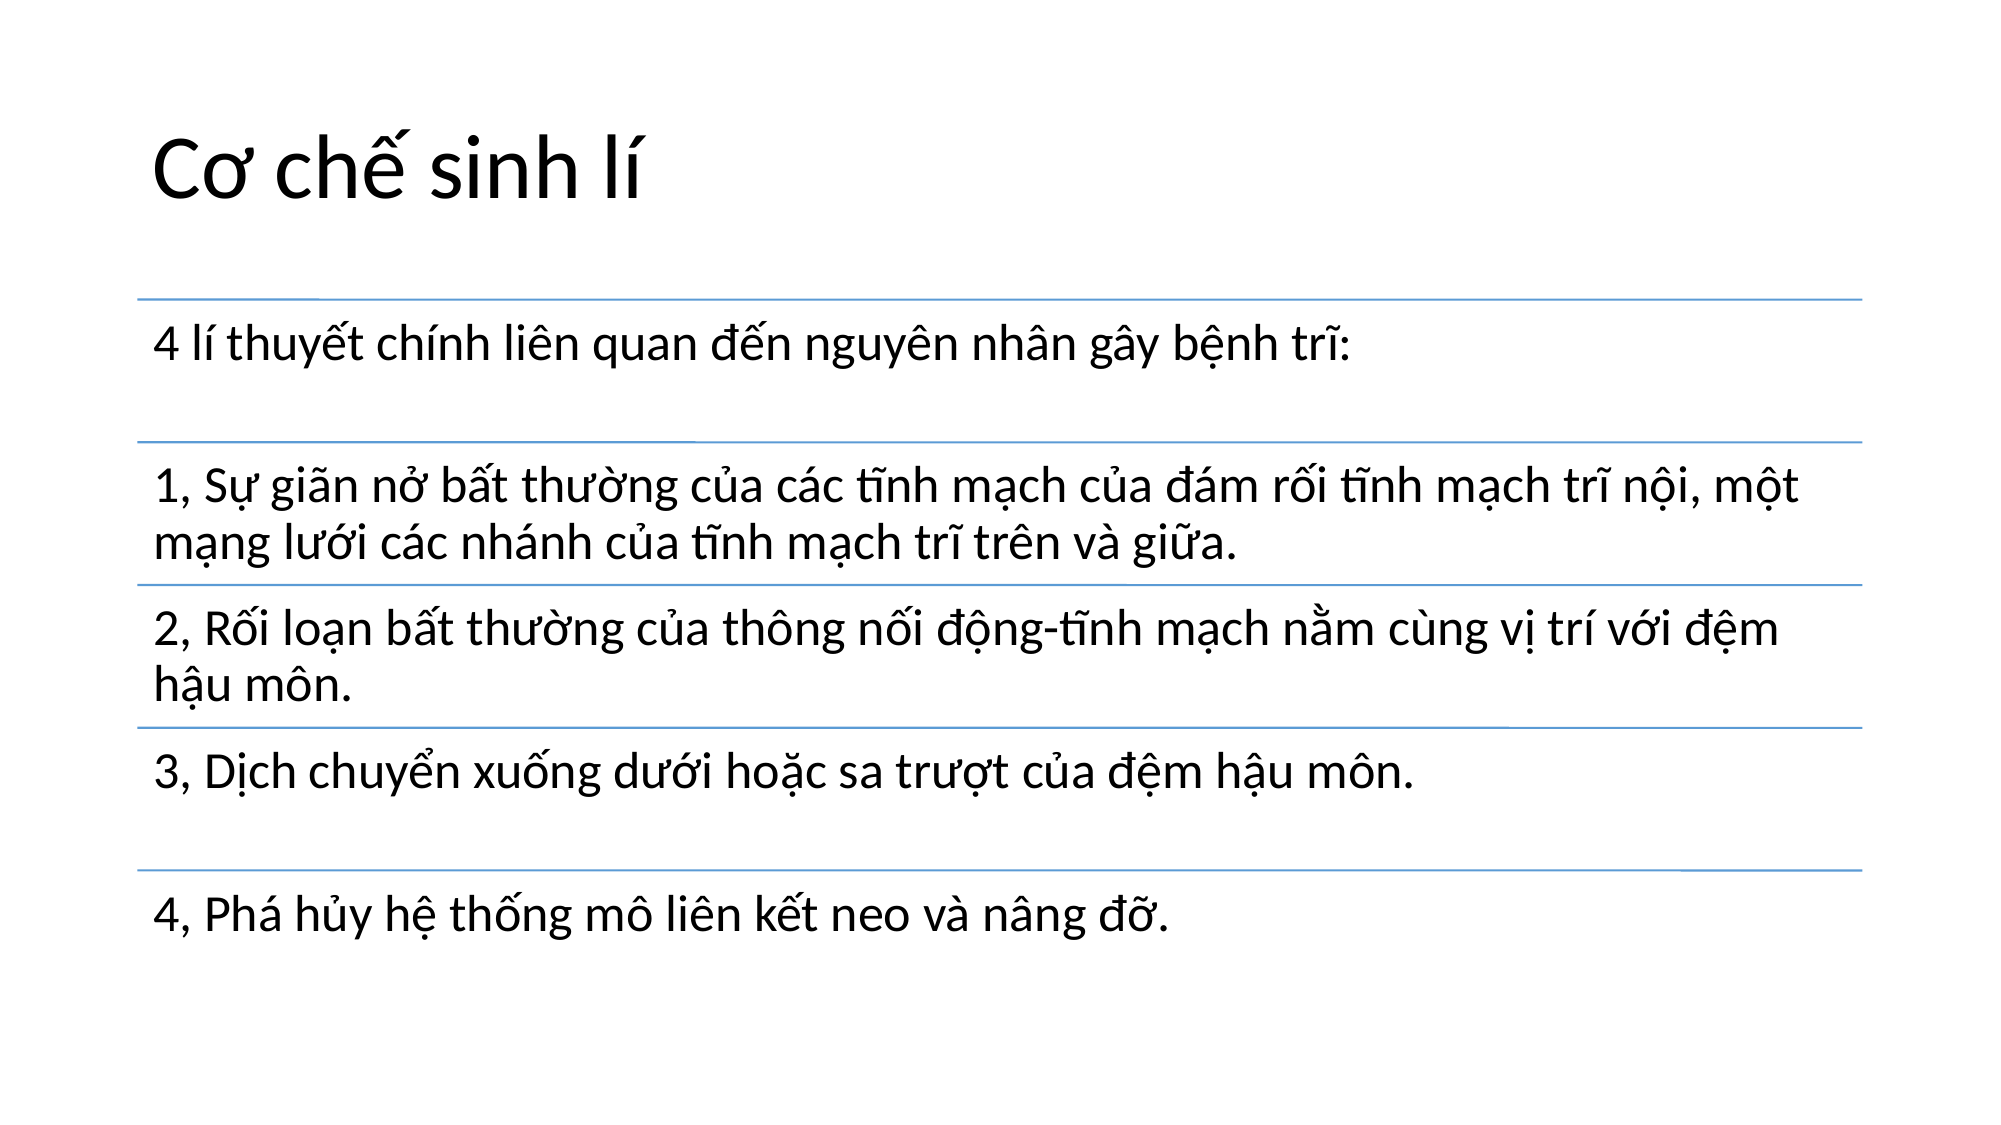

# Cơ chế sinh lí
4 lí thuyết chính liên quan đến nguyên nhân gây bệnh trĩ:
1, Sự giãn nở bất thường của các tĩnh mạch của đám rối tĩnh mạch trĩ nội, một mạng lưới các nhánh của tĩnh mạch trĩ trên và giữa.
2, Rối loạn bất thường của thông nối động-tĩnh mạch nằm cùng vị trí với đệm hậu môn.
3, Dịch chuyển xuống dưới hoặc sa trượt của đệm hậu môn.
4, Phá hủy hệ thống mô liên kết neo và nâng đỡ.